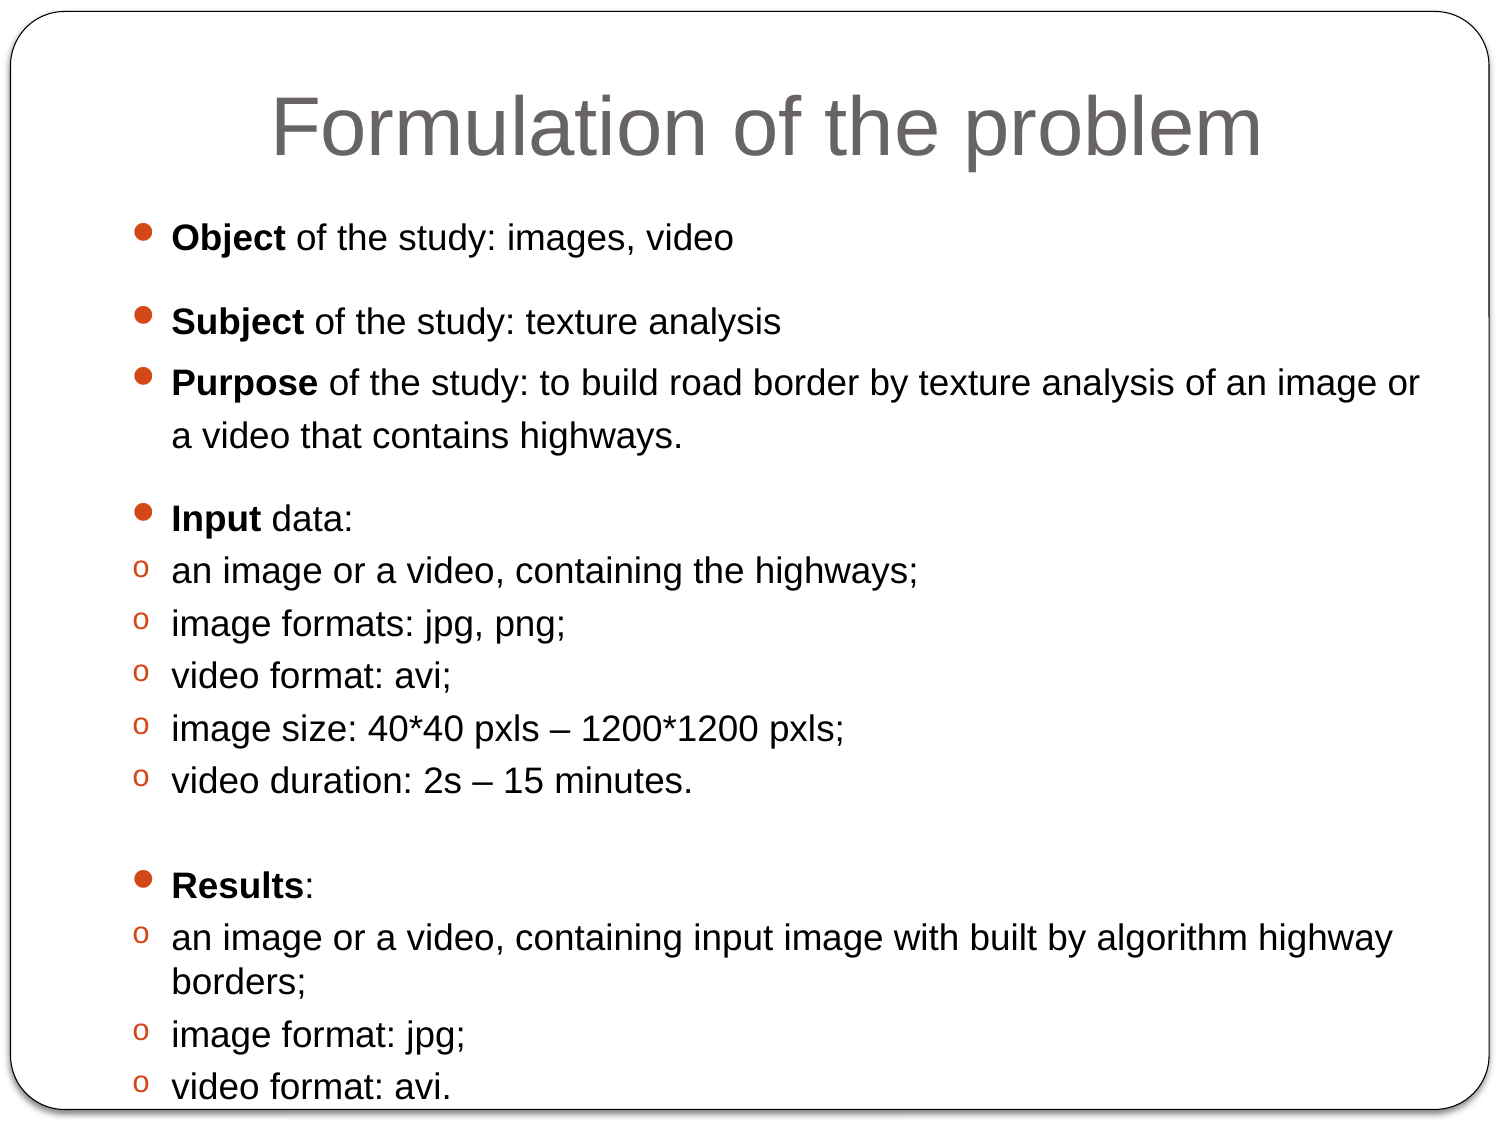

# Formulation of the problem
Object of the study: images, video
Subject of the study: texture analysis
Purpose of the study: to build road border by texture analysis of an image or a video that contains highways.
Input data:
an image or a video, containing the highways;
image formats: jpg, png;
video format: avi;
image size: 40*40 pxls – 1200*1200 pxls;
video duration: 2s – 15 minutes.

Results:
an image or a video, containing input image with built by algorithm highway borders;
image format: jpg;
video format: avi.